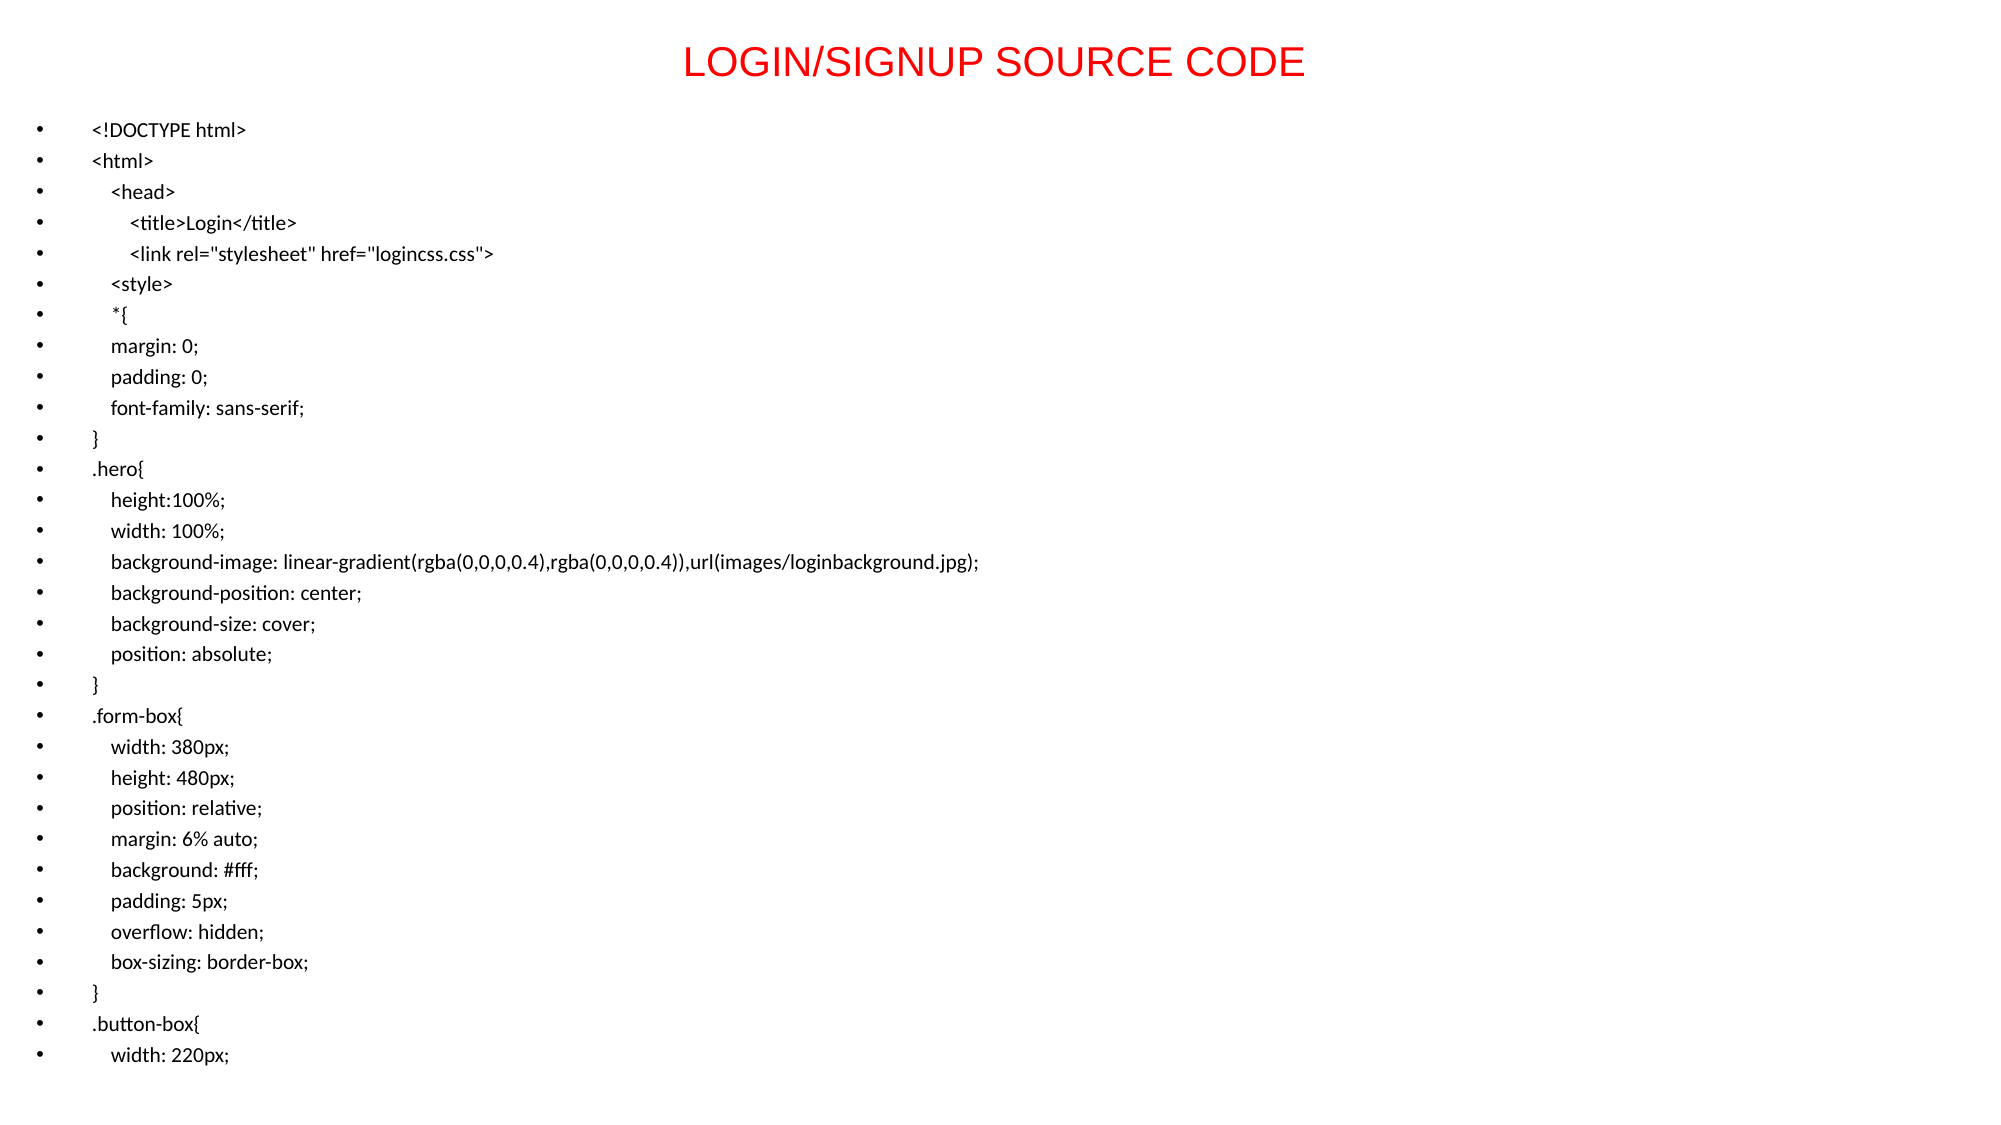

# LOGIN/SIGNUP SOURCE CODE
<!DOCTYPE html>
<html>
    <head>
        <title>Login</title>
        <link rel="stylesheet" href="logincss.css">
    <style>
    *{
    margin: 0;
    padding: 0;
    font-family: sans-serif;
}
.hero{
    height:100%;
    width: 100%;
    background-image: linear-gradient(rgba(0,0,0,0.4),rgba(0,0,0,0.4)),url(images/loginbackground.jpg);
    background-position: center;
    background-size: cover;
    position: absolute;
}
.form-box{
    width: 380px;
    height: 480px;
    position: relative;
    margin: 6% auto;
    background: #fff;
    padding: 5px;
    overflow: hidden;
    box-sizing: border-box;
}
.button-box{
    width: 220px;